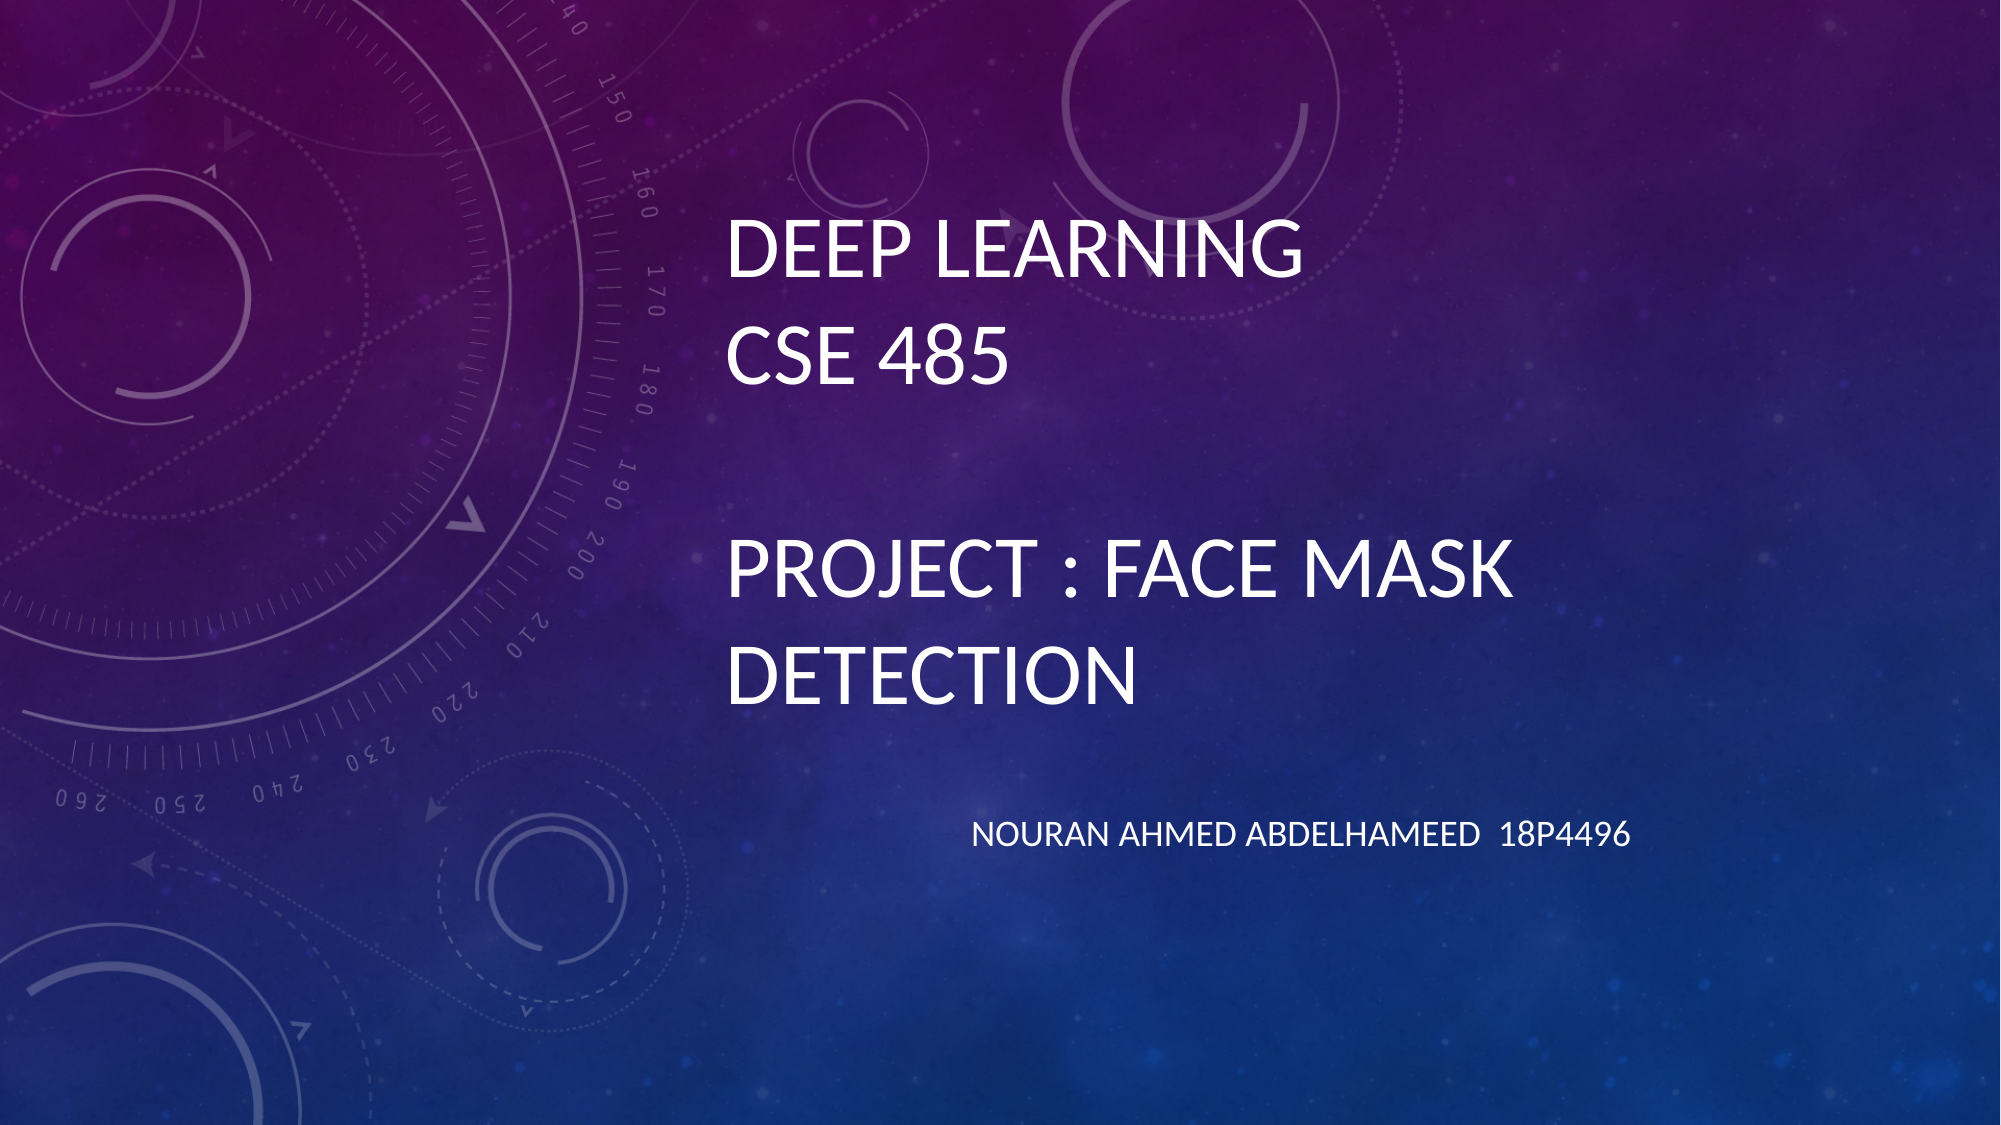

# Deep Learning cse 485 PROJECT : FACE MASK DETECTION
Nouran Ahmed Abdelhameed  18p4496